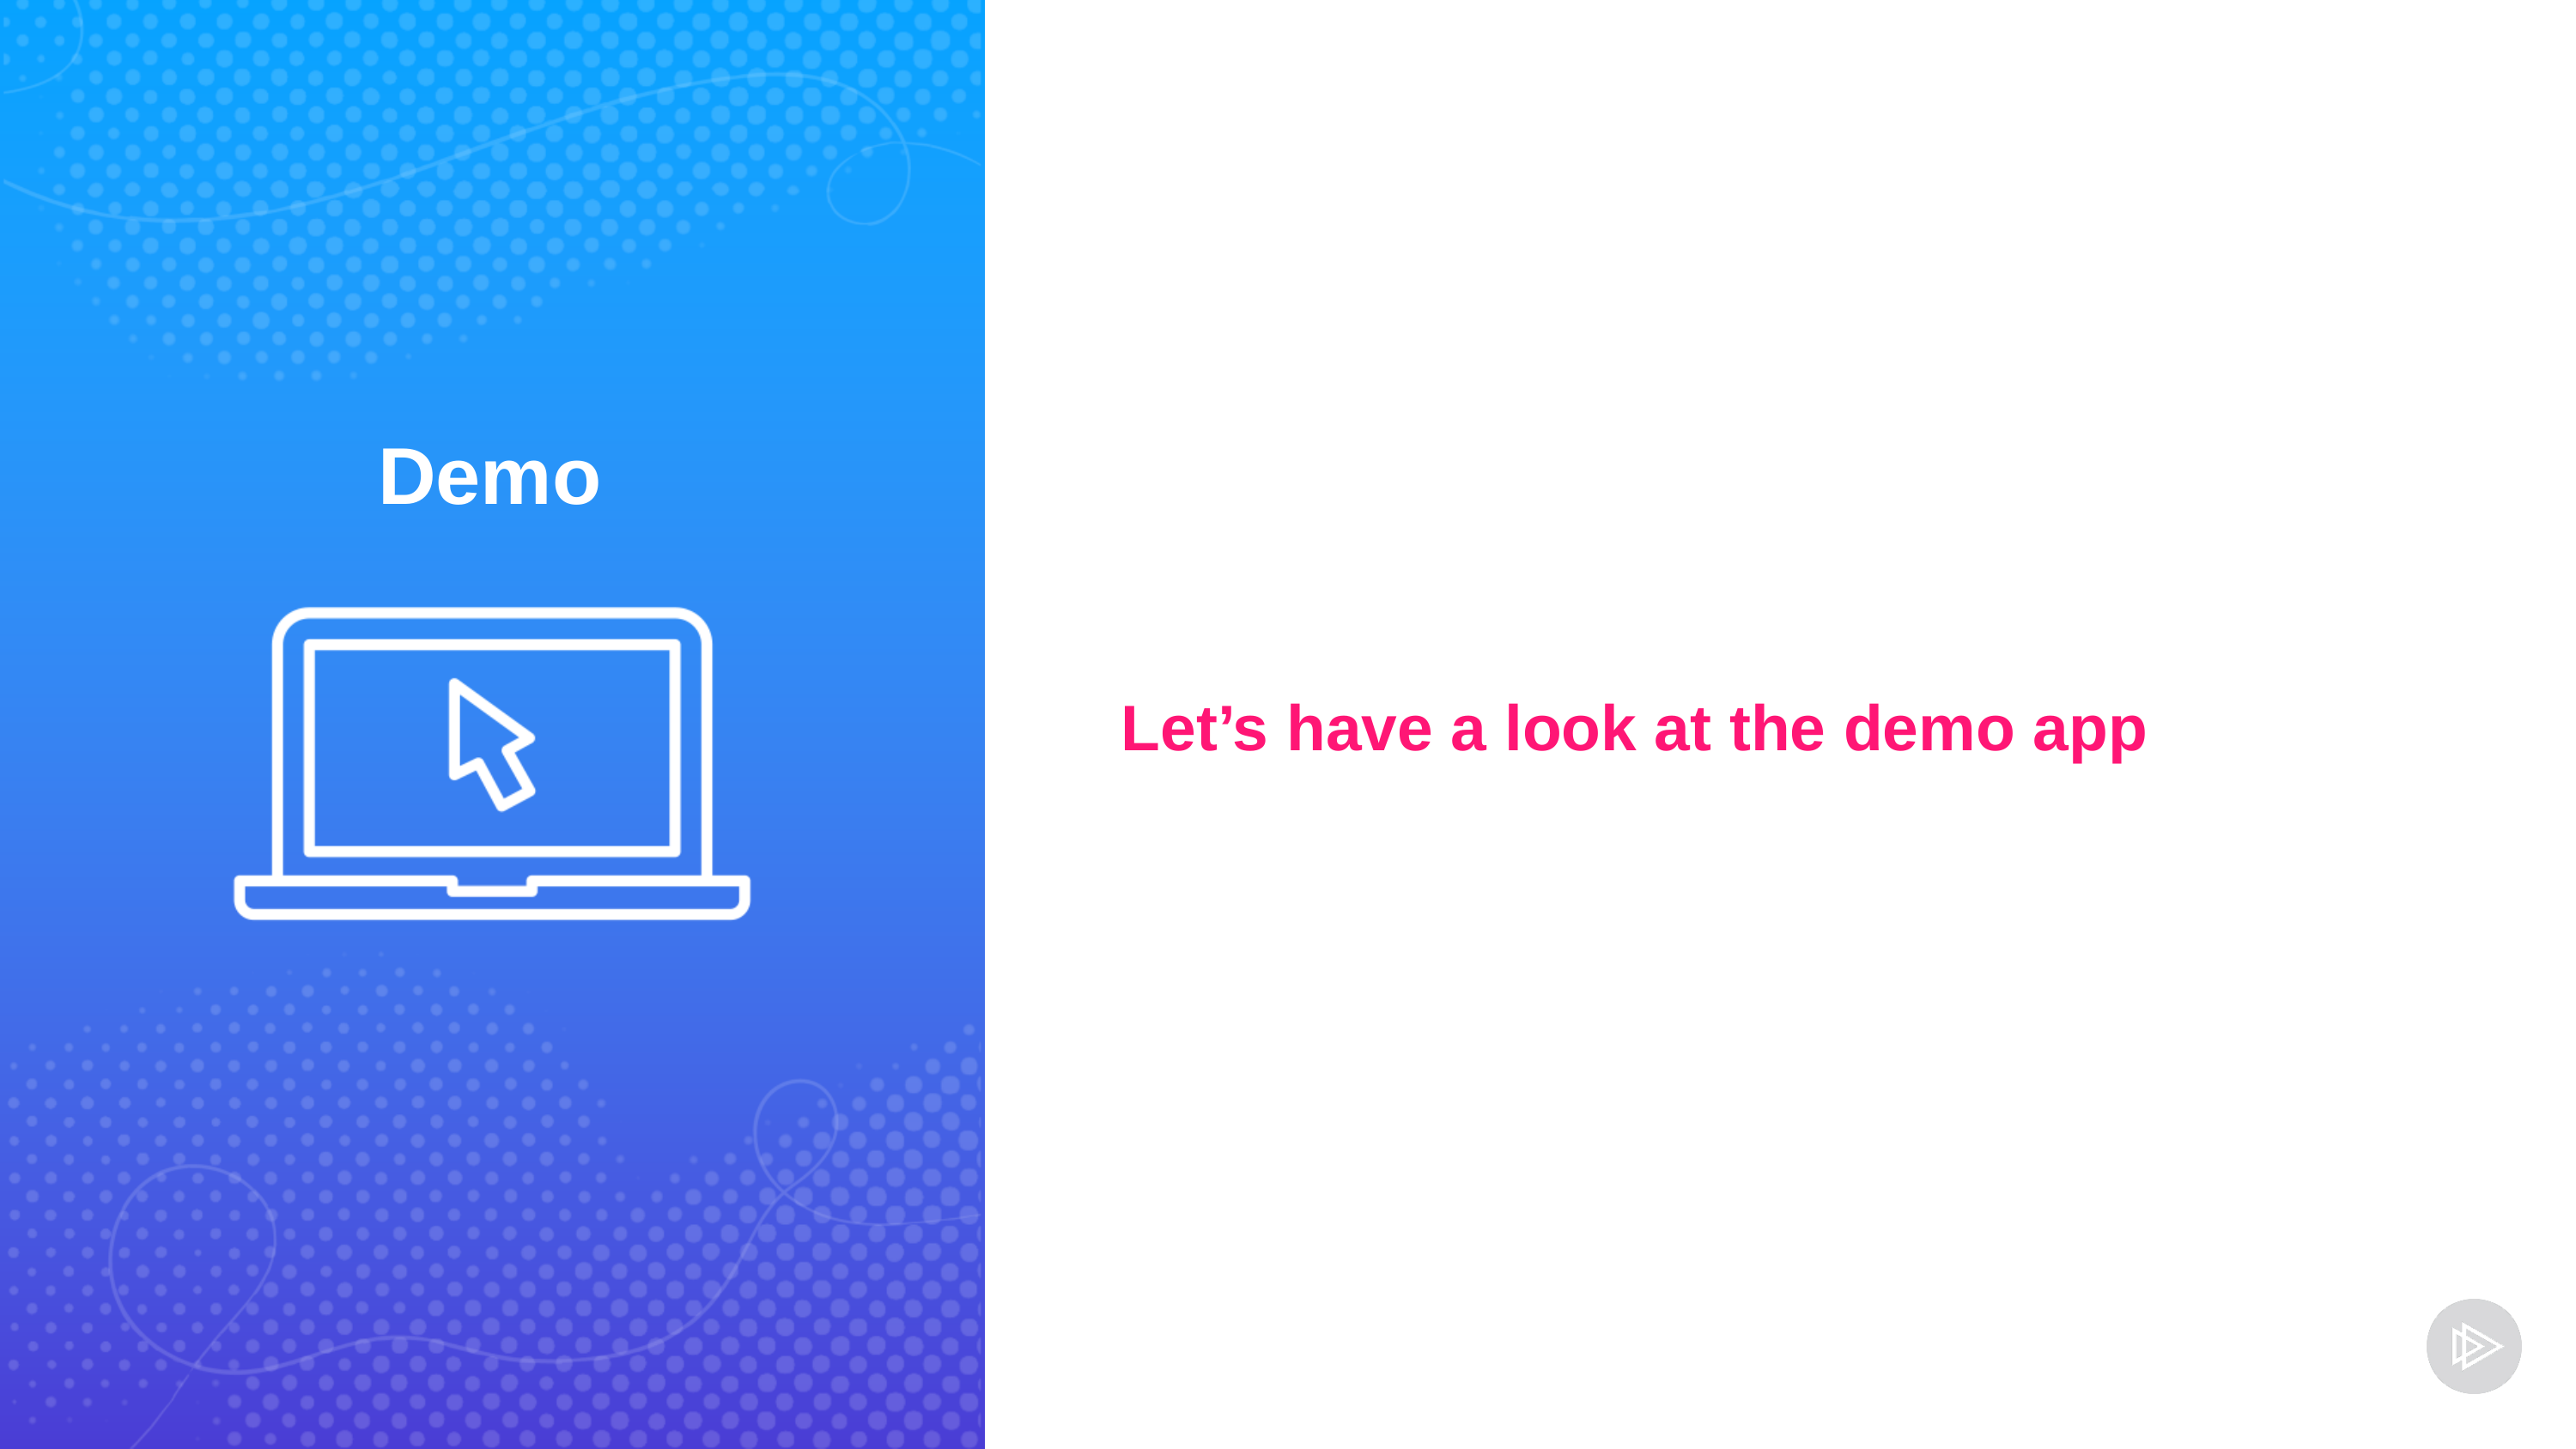

Let’s have a look at the demo app
Demo